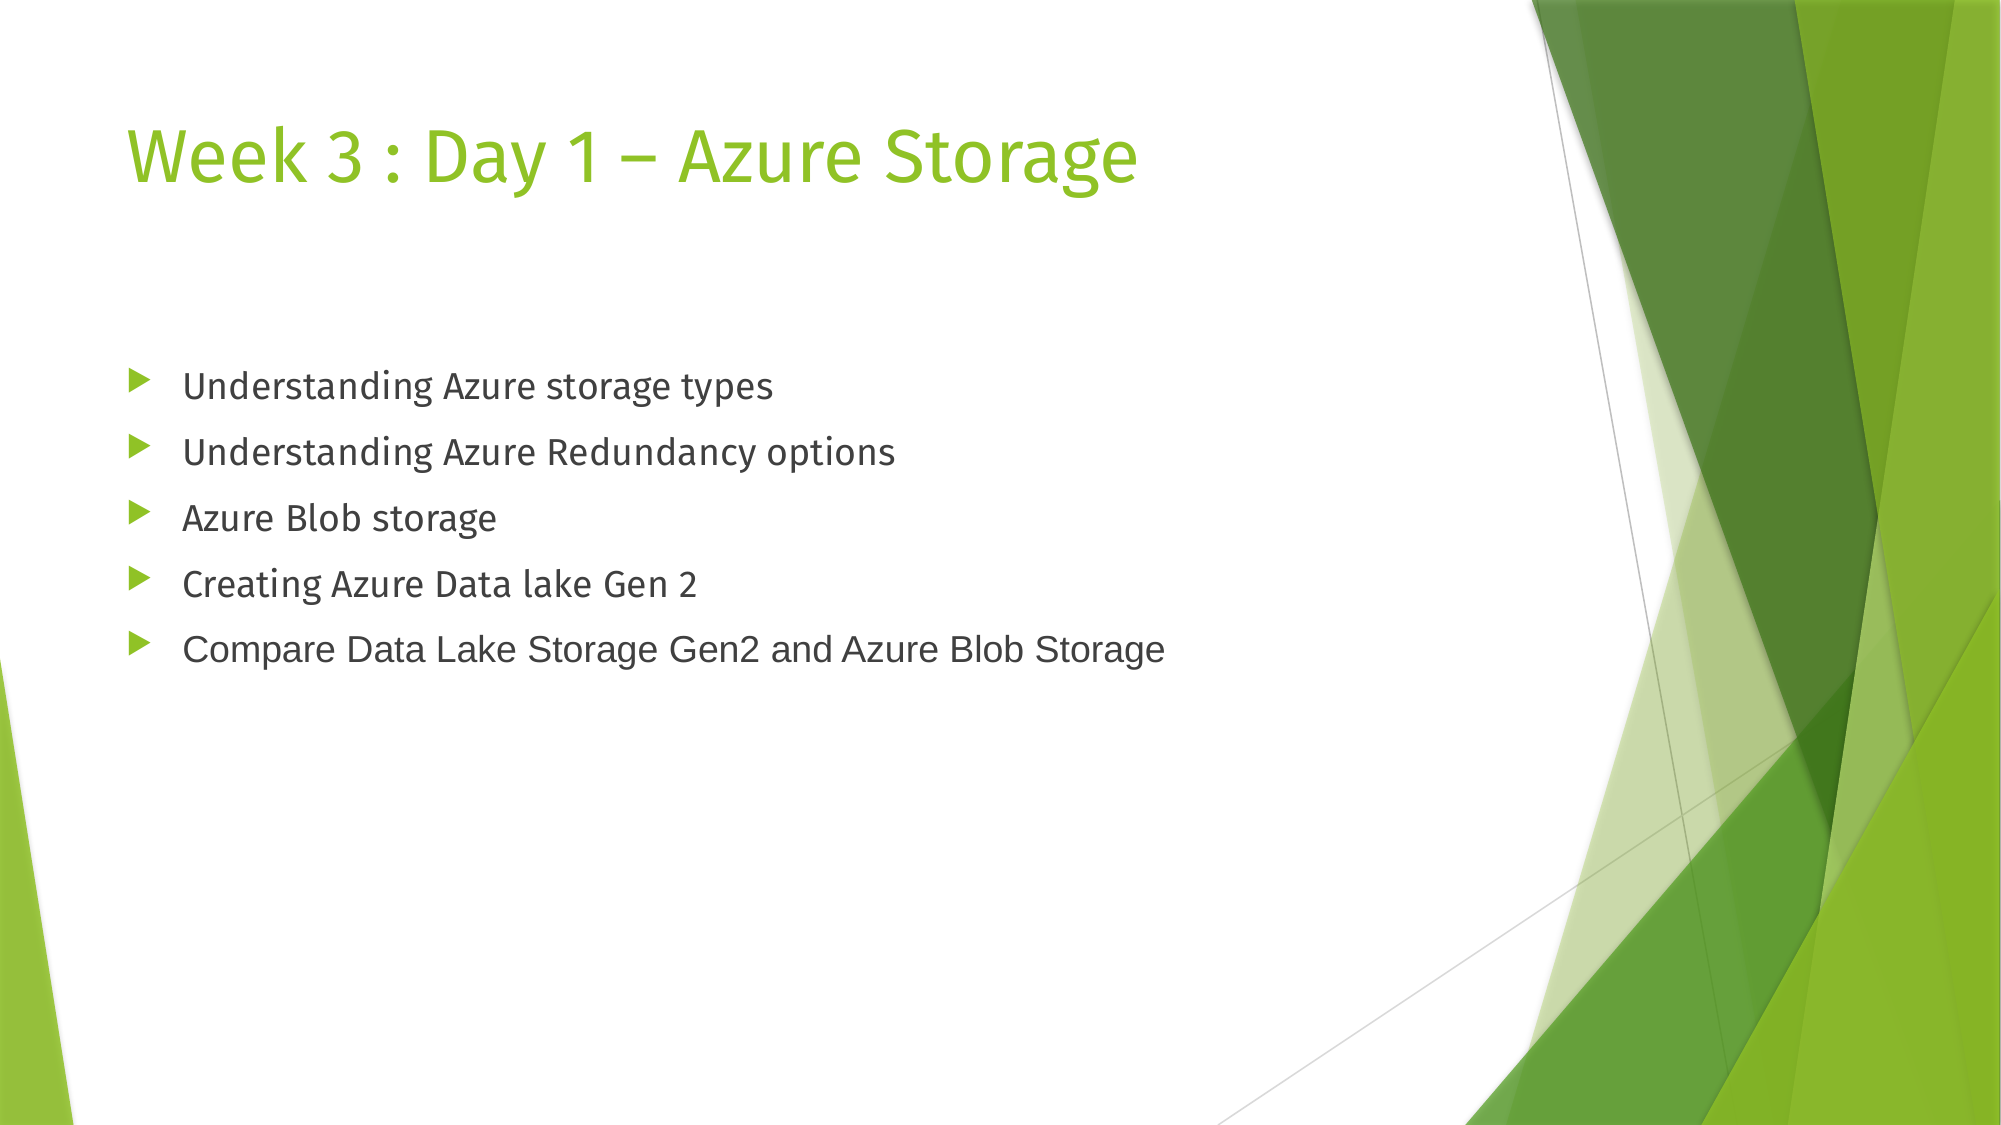

# Week 3 : Day 1 – Azure Storage
Understanding Azure storage types
Understanding Azure Redundancy options
Azure Blob storage
Creating Azure Data lake Gen 2
Compare Data Lake Storage Gen2 and Azure Blob Storage